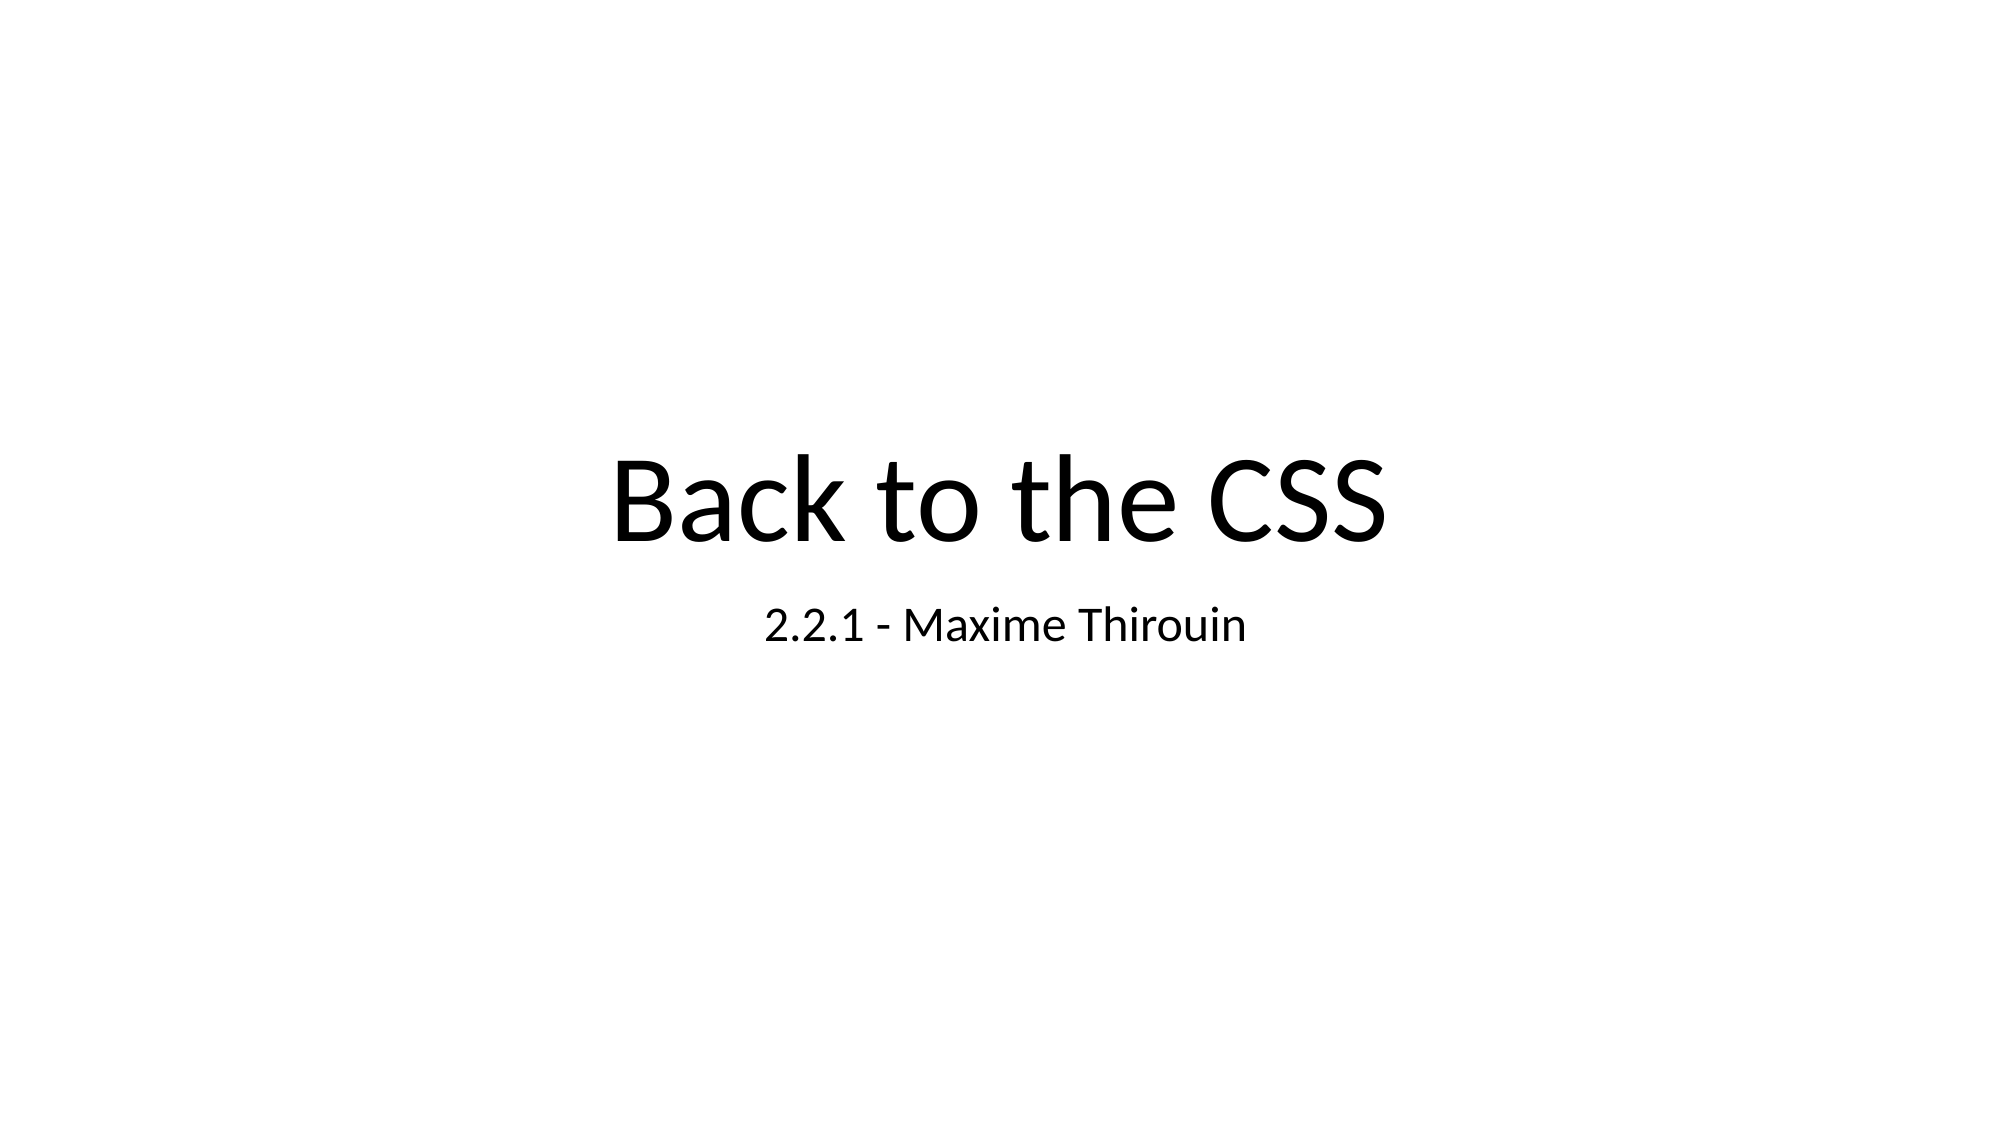

# Back to the CSS
 2.2.1 - Maxime Thirouin